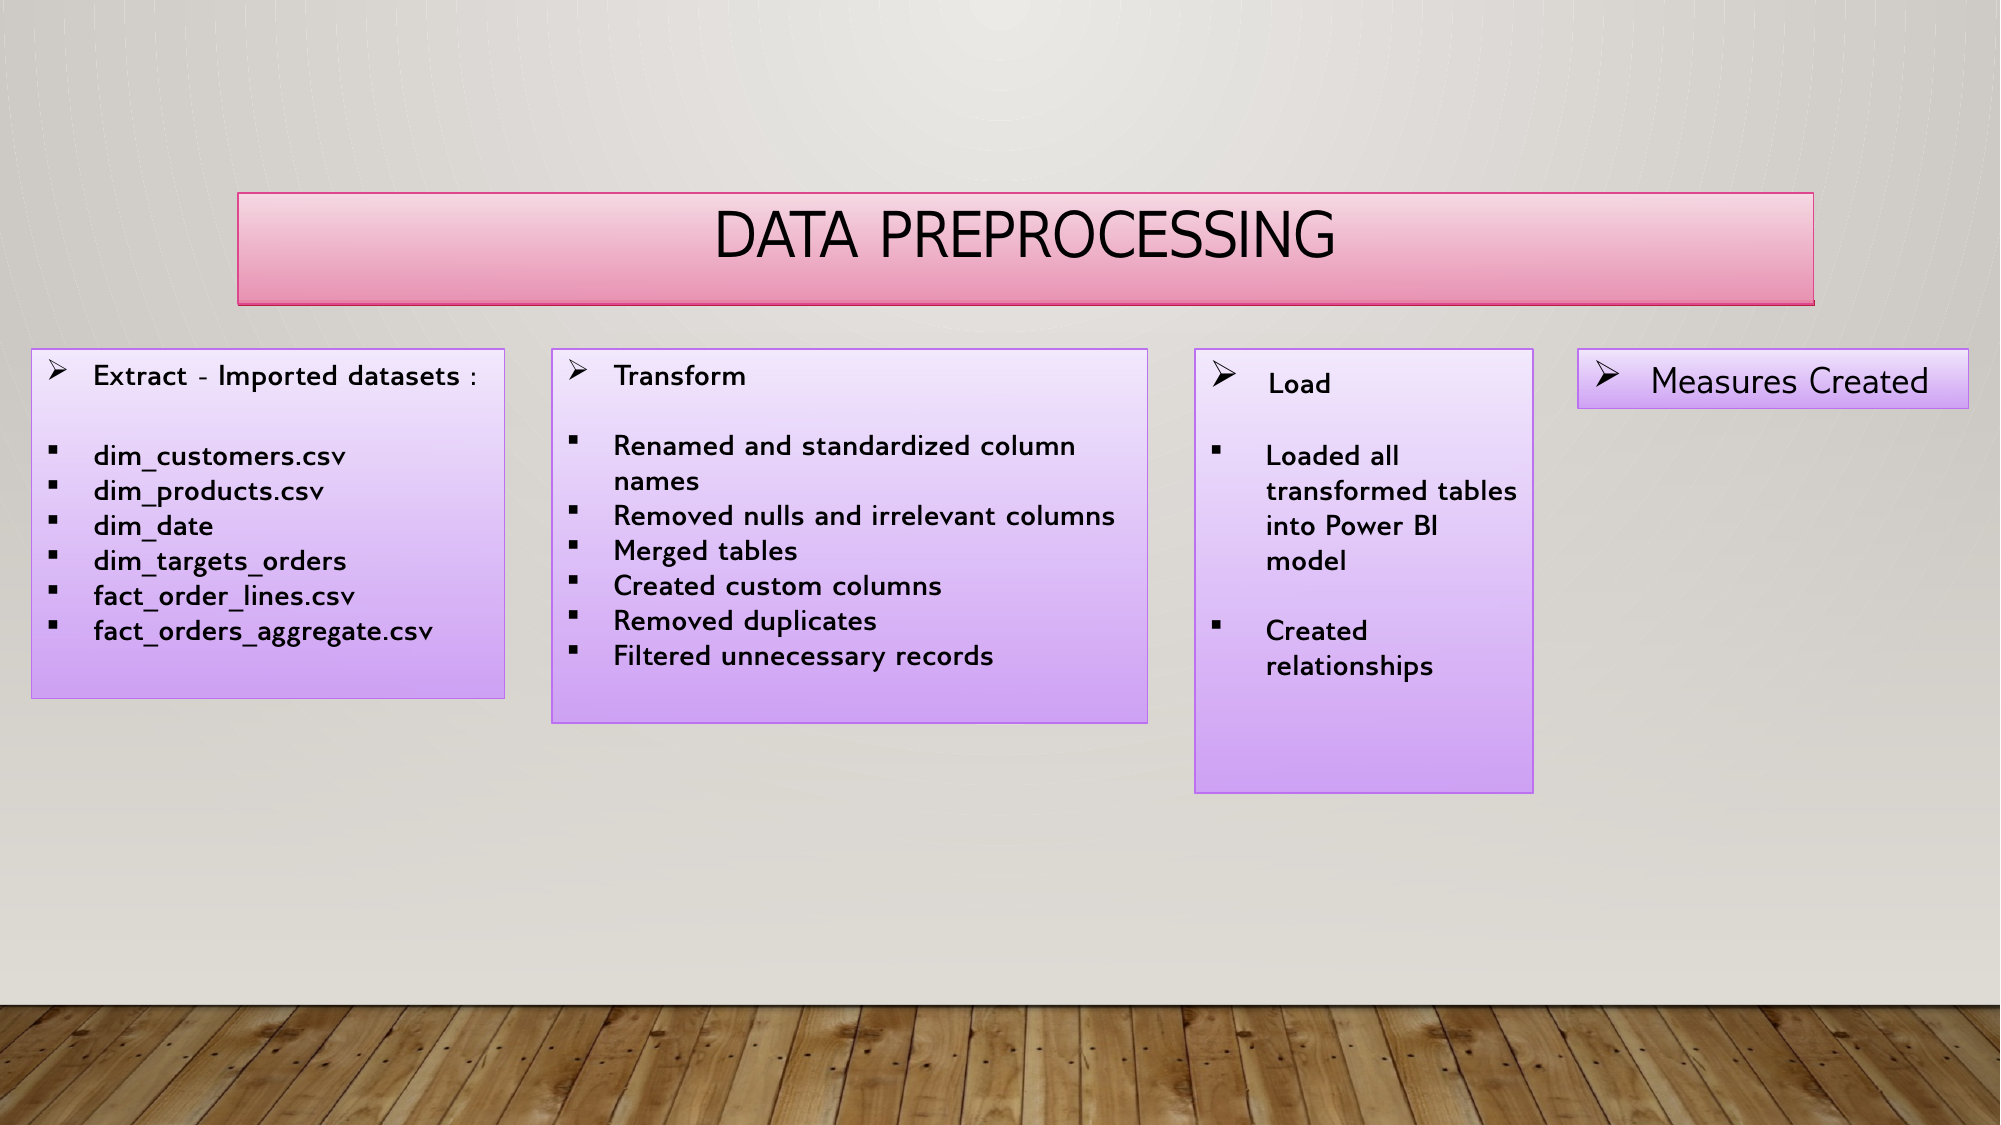

# Data preprocessing
Extract - Imported datasets :

dim_customers.csv
dim_products.csv
dim_date
dim_targets_orders
fact_order_lines.csv
fact_orders_aggregate.csv

Transform

Renamed and standardized column names
Removed nulls and irrelevant columns
Merged tables
Created custom columns
Removed duplicates
Filtered unnecessary records

 Load

Loaded all transformed tables into Power BI model

Created relationships

 Measures Created